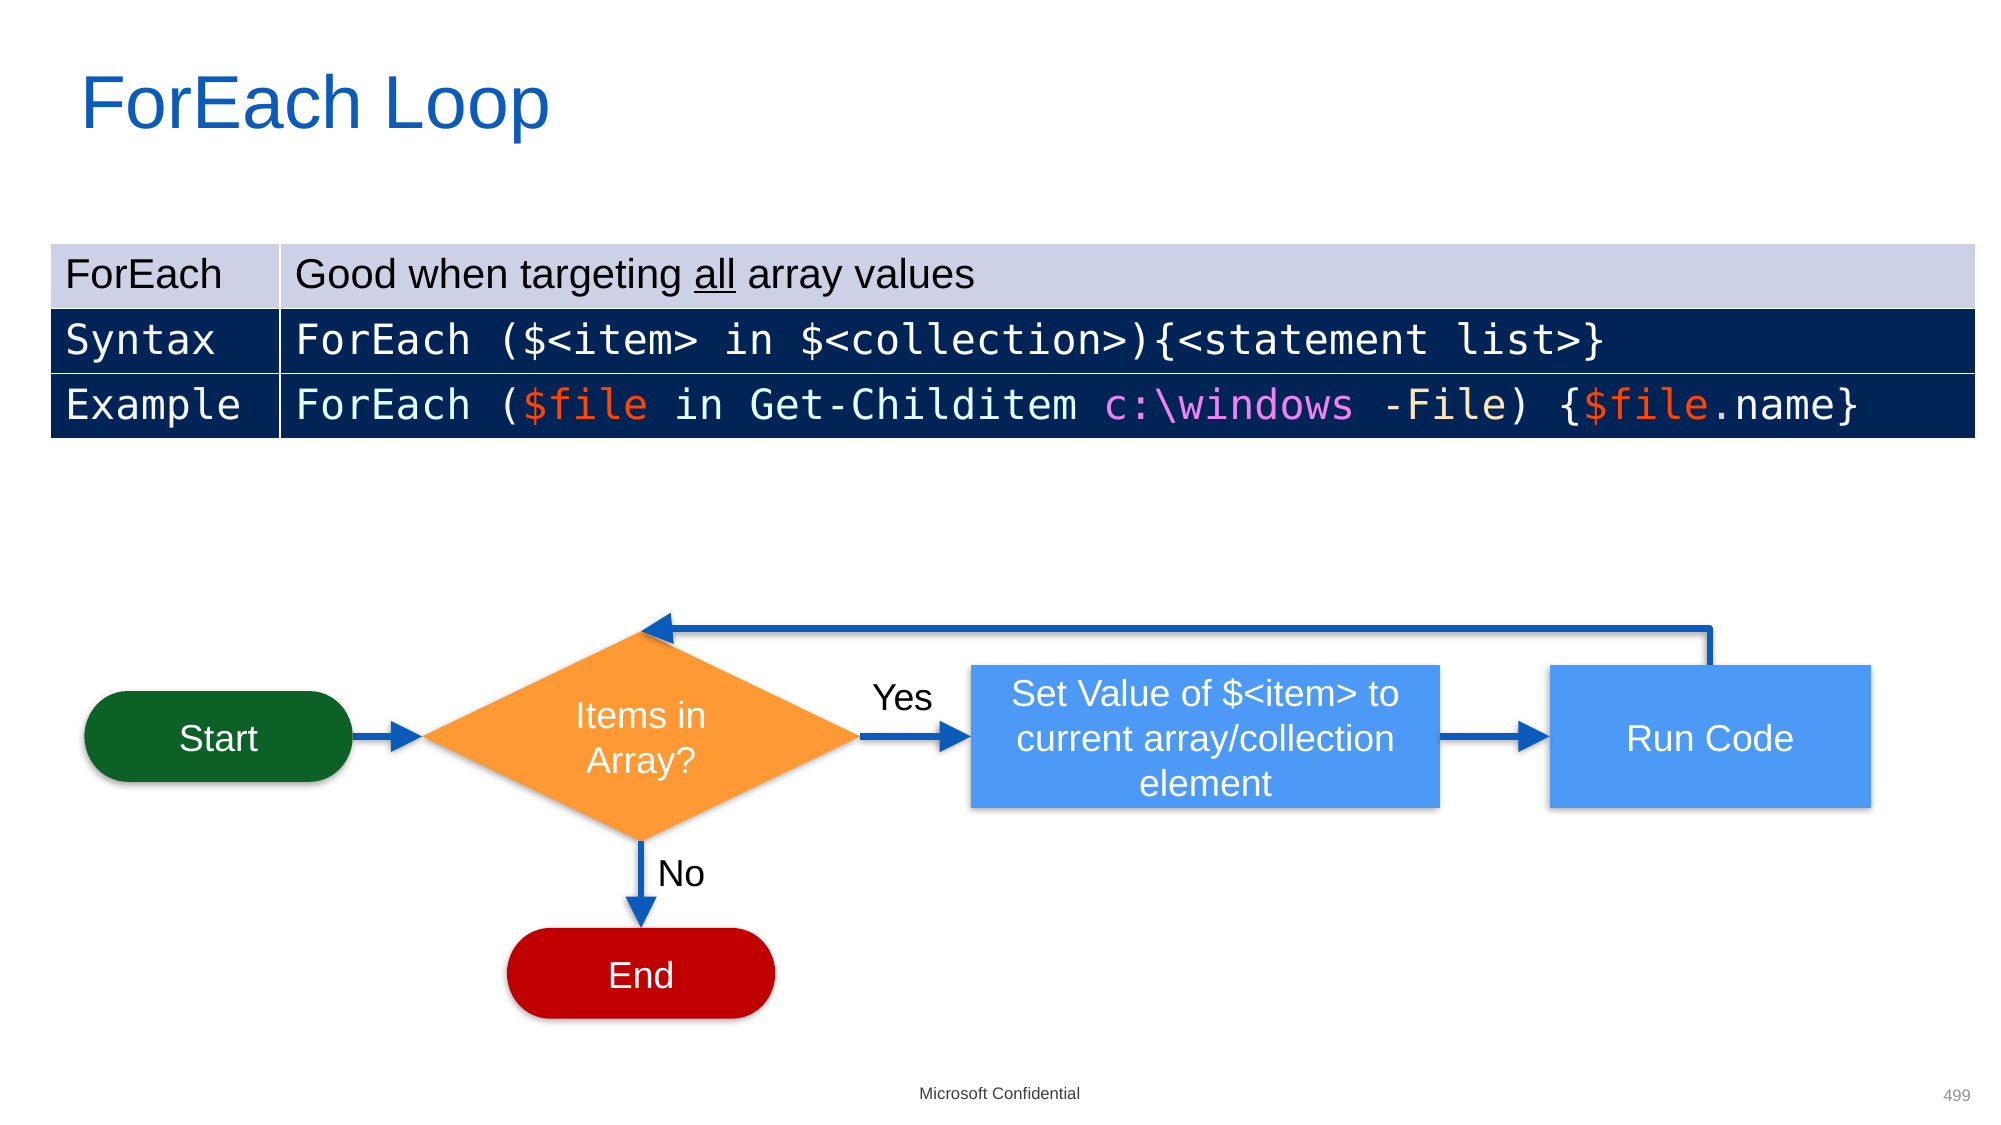

# ForEach Loop
| ForEach | Good when targeting all array values |
| --- | --- |
| Syntax | ForEach ($<item> in $<collection>){<statement list>} |
| Example | ForEach ($file in Get-Childitem c:\windows -File) {$file.name} |
Items in Array?
Set Value of $<item> to current array/collection element
Yes
Run Code
Start
No
End
499